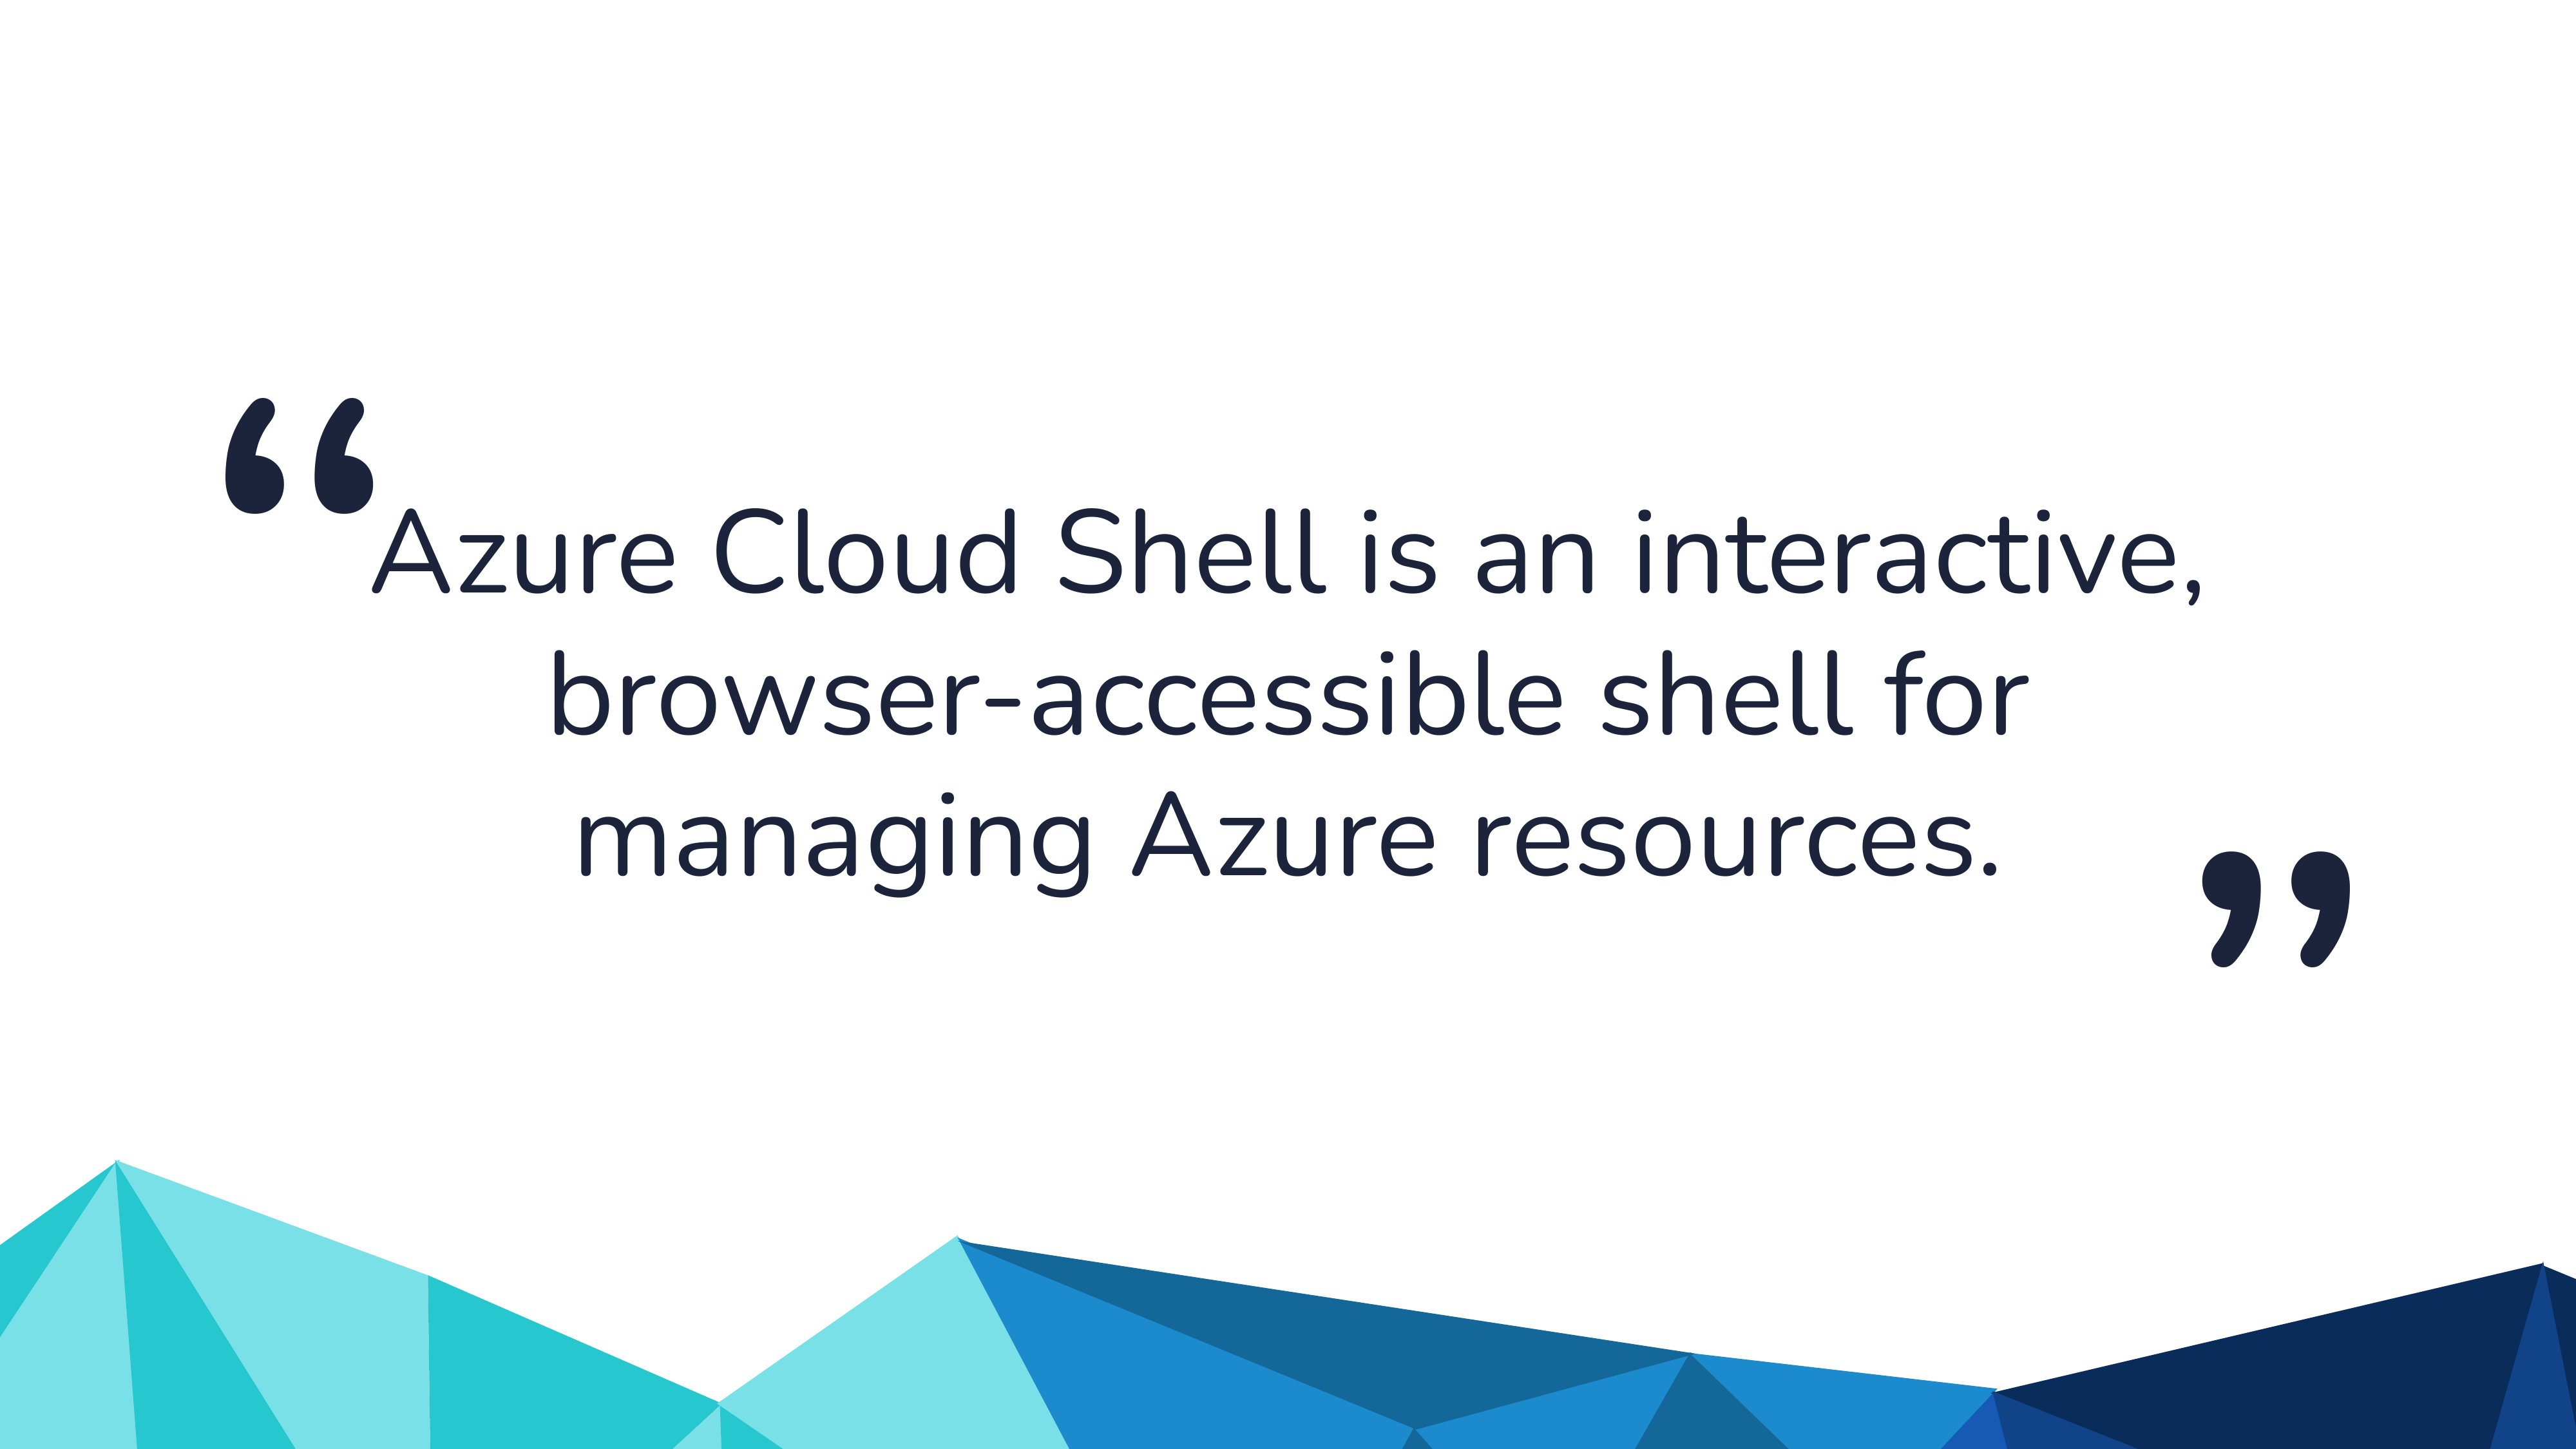

“
Azure Cloud Shell is an interactive, browser-accessible shell for managing Azure resources.
“